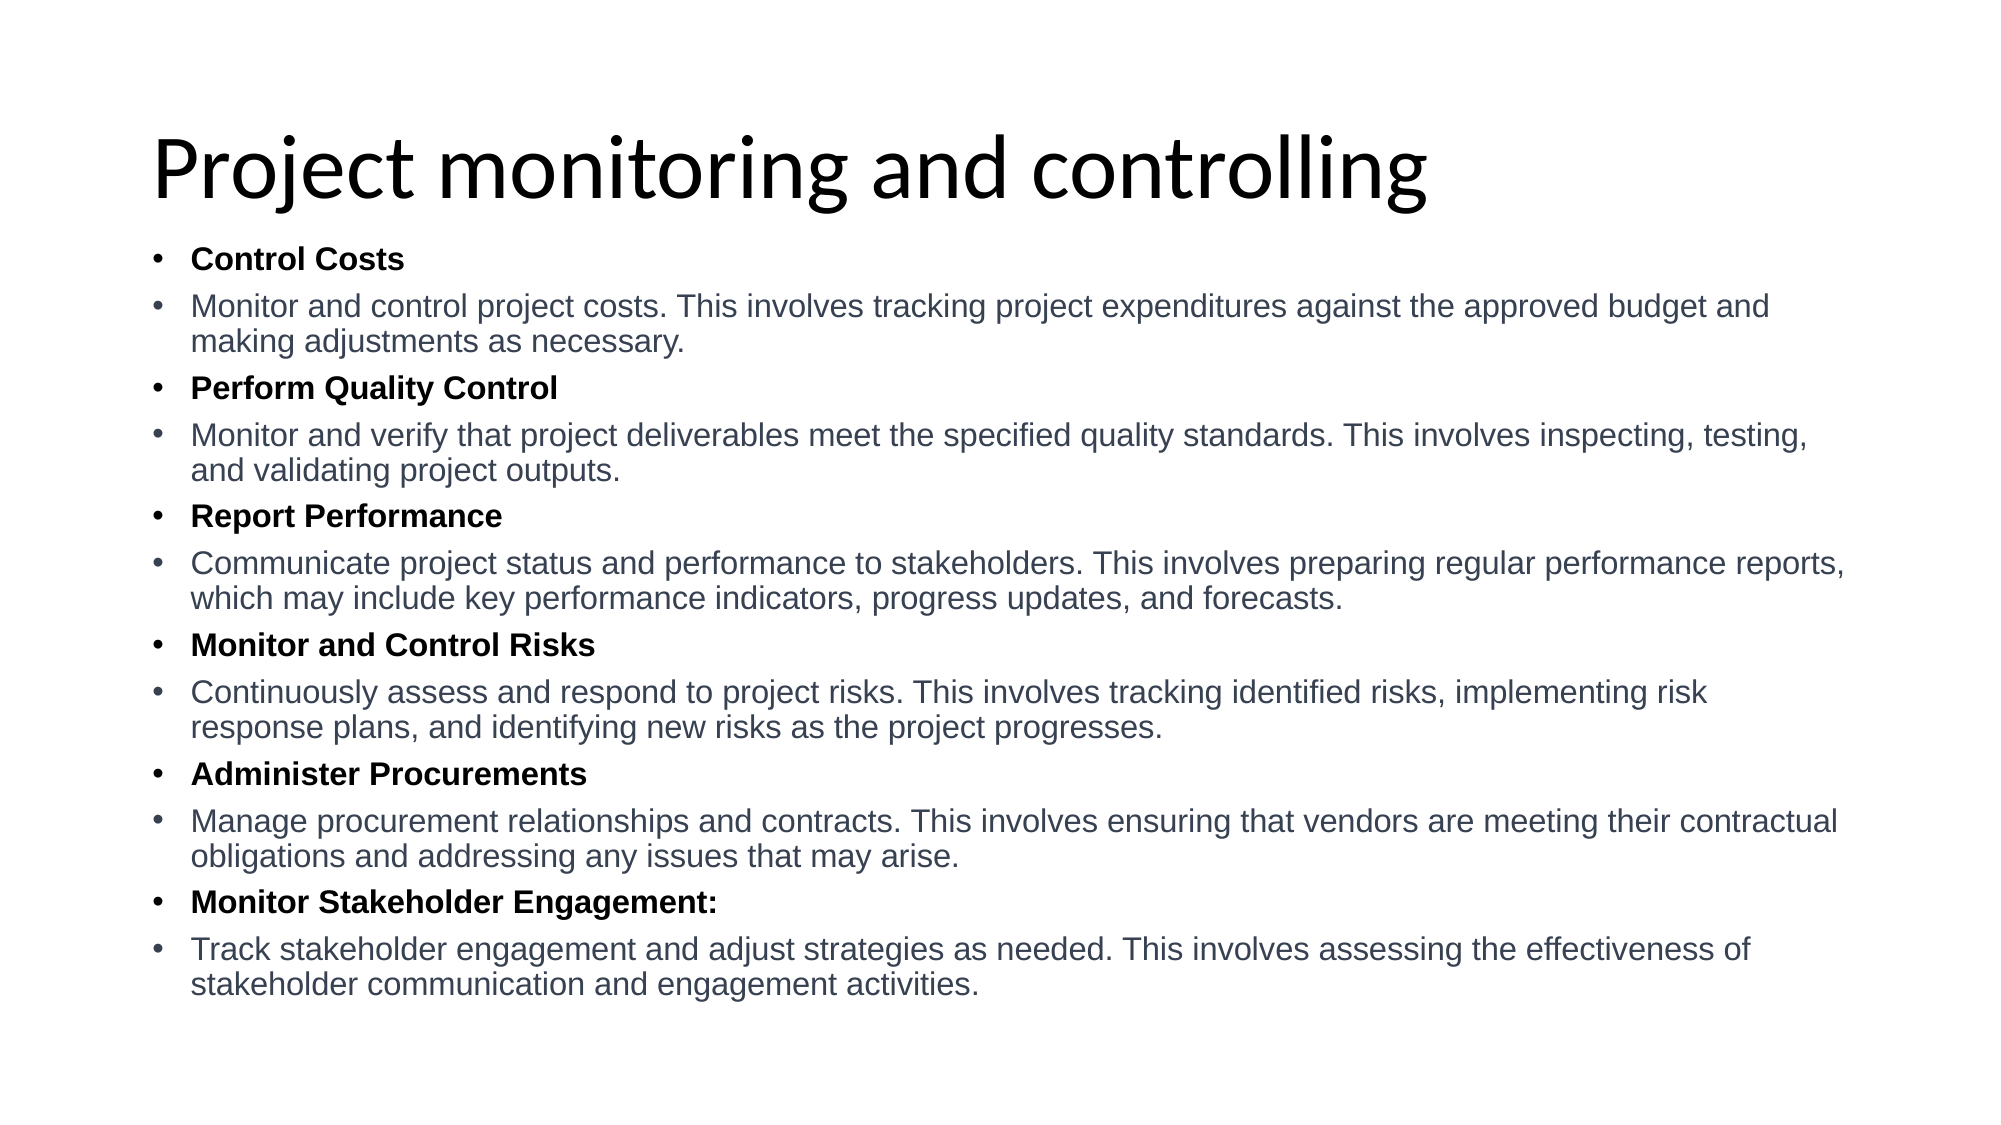

# Project monitoring and controlling
Control Costs
Monitor and control project costs. This involves tracking project expenditures against the approved budget and making adjustments as necessary.
Perform Quality Control
Monitor and verify that project deliverables meet the specified quality standards. This involves inspecting, testing, and validating project outputs.
Report Performance
Communicate project status and performance to stakeholders. This involves preparing regular performance reports, which may include key performance indicators, progress updates, and forecasts.
Monitor and Control Risks
Continuously assess and respond to project risks. This involves tracking identified risks, implementing risk response plans, and identifying new risks as the project progresses.
Administer Procurements
Manage procurement relationships and contracts. This involves ensuring that vendors are meeting their contractual obligations and addressing any issues that may arise.
Monitor Stakeholder Engagement:
Track stakeholder engagement and adjust strategies as needed. This involves assessing the effectiveness of stakeholder communication and engagement activities.